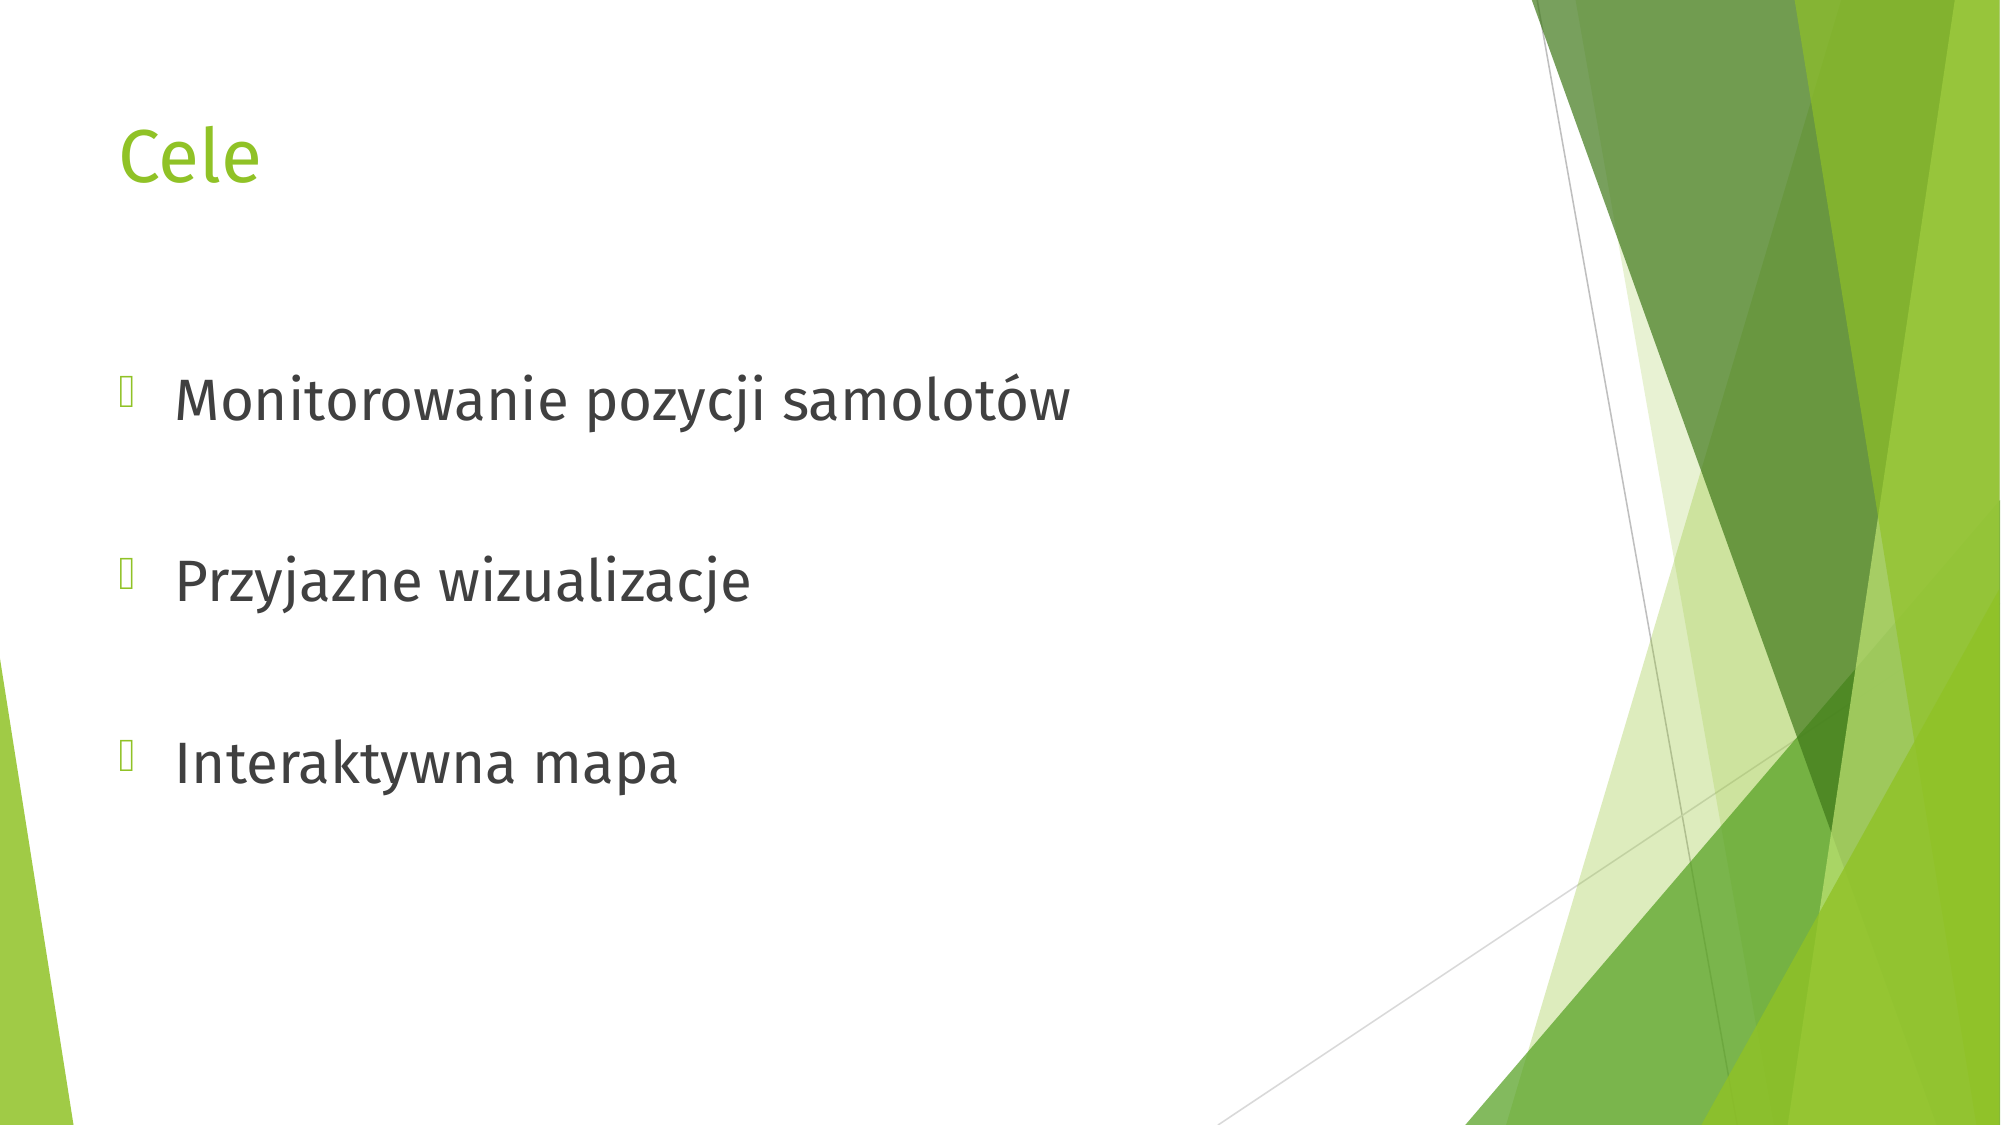

# Cele
Monitorowanie pozycji samolotów

Przyjazne wizualizacje

Interaktywna mapa